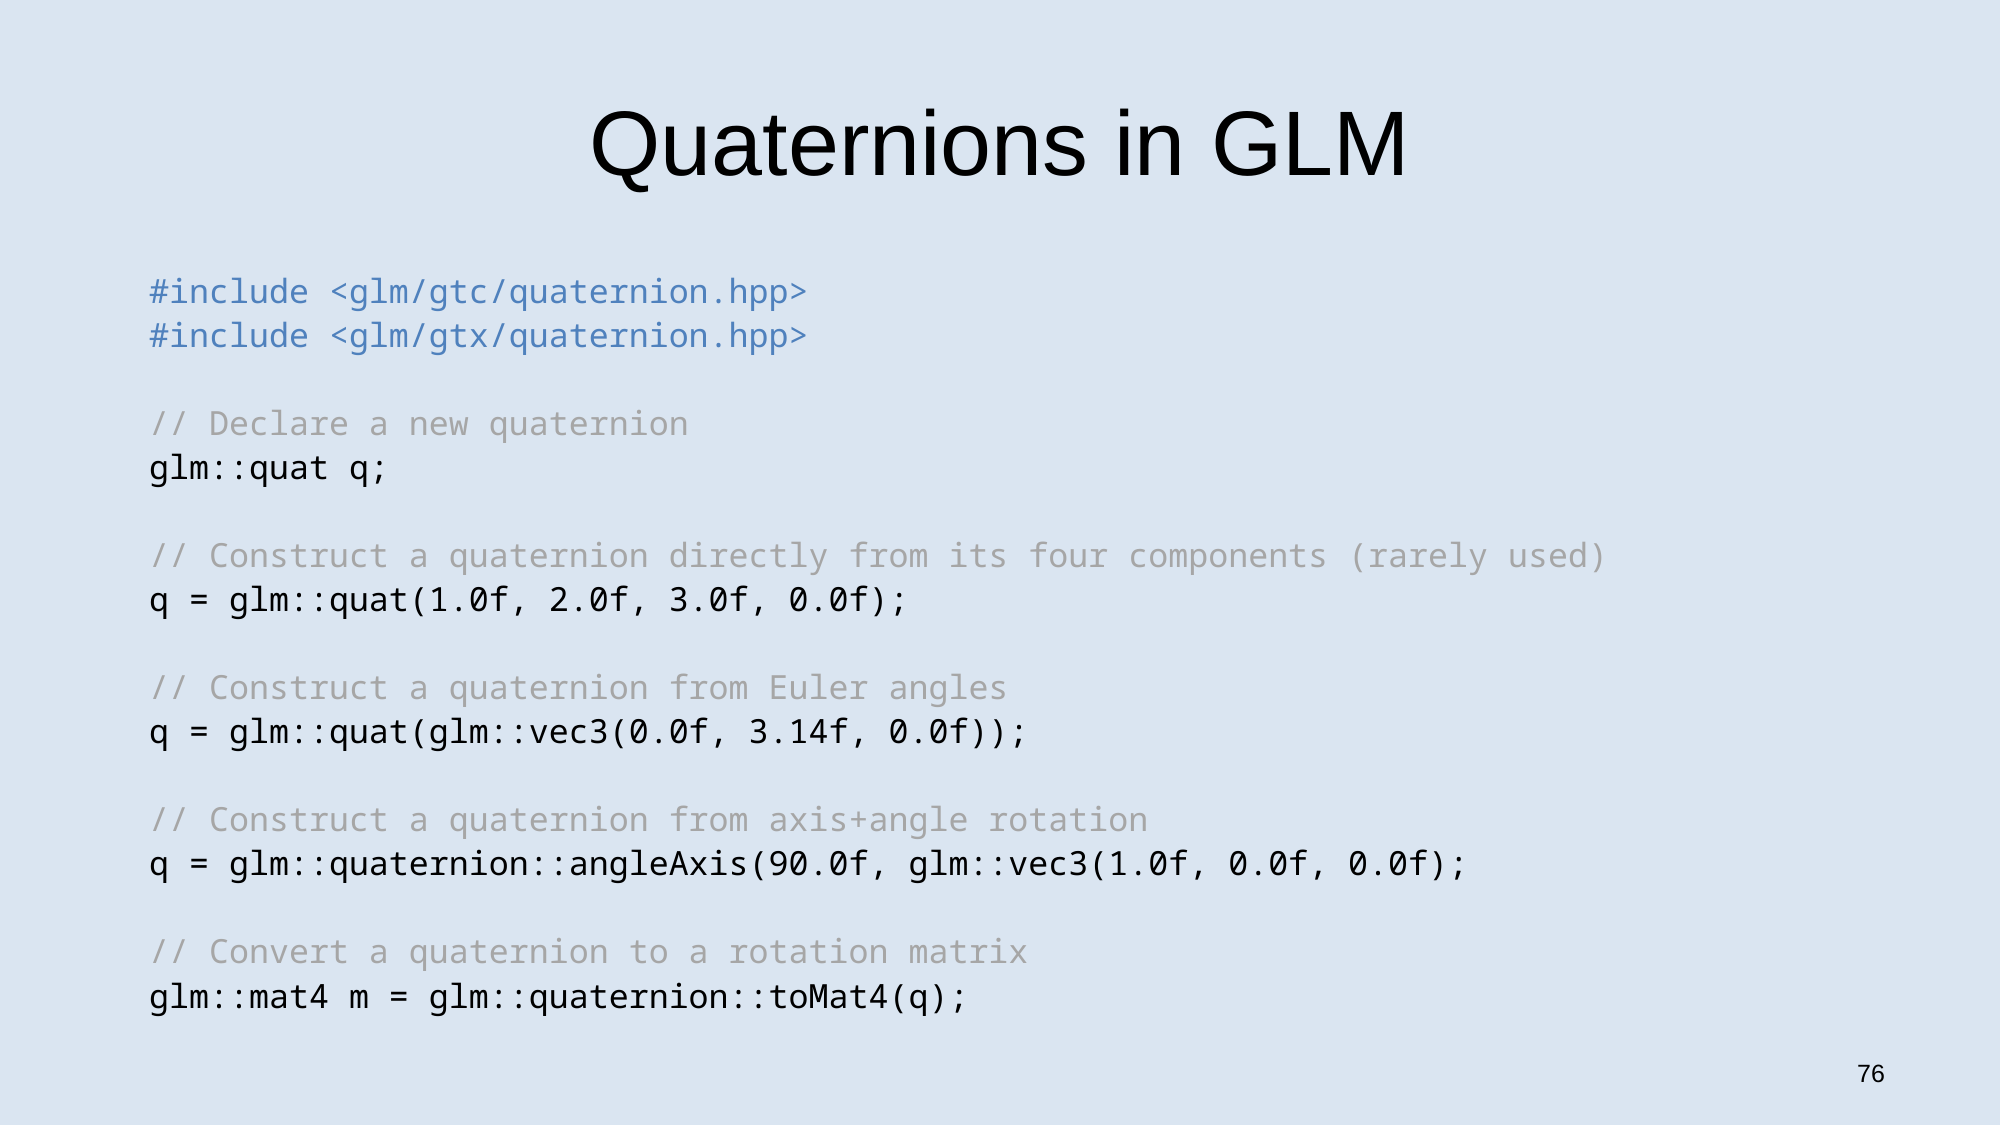

# Quaternions in GLM
#include <glm/gtc/quaternion.hpp>
#include <glm/gtx/quaternion.hpp>

// Declare a new quaternion
glm::quat q;

// Construct a quaternion directly from its four components (rarely used)
q = glm::quat(1.0f, 2.0f, 3.0f, 0.0f);

// Construct a quaternion from Euler angles
q = glm::quat(glm::vec3(0.0f, 3.14f, 0.0f));

// Construct a quaternion from axis+angle rotation
q = glm::quaternion::angleAxis(90.0f, glm::vec3(1.0f, 0.0f, 0.0f);

// Convert a quaternion to a rotation matrix
glm::mat4 m = glm::quaternion::toMat4(q);

76